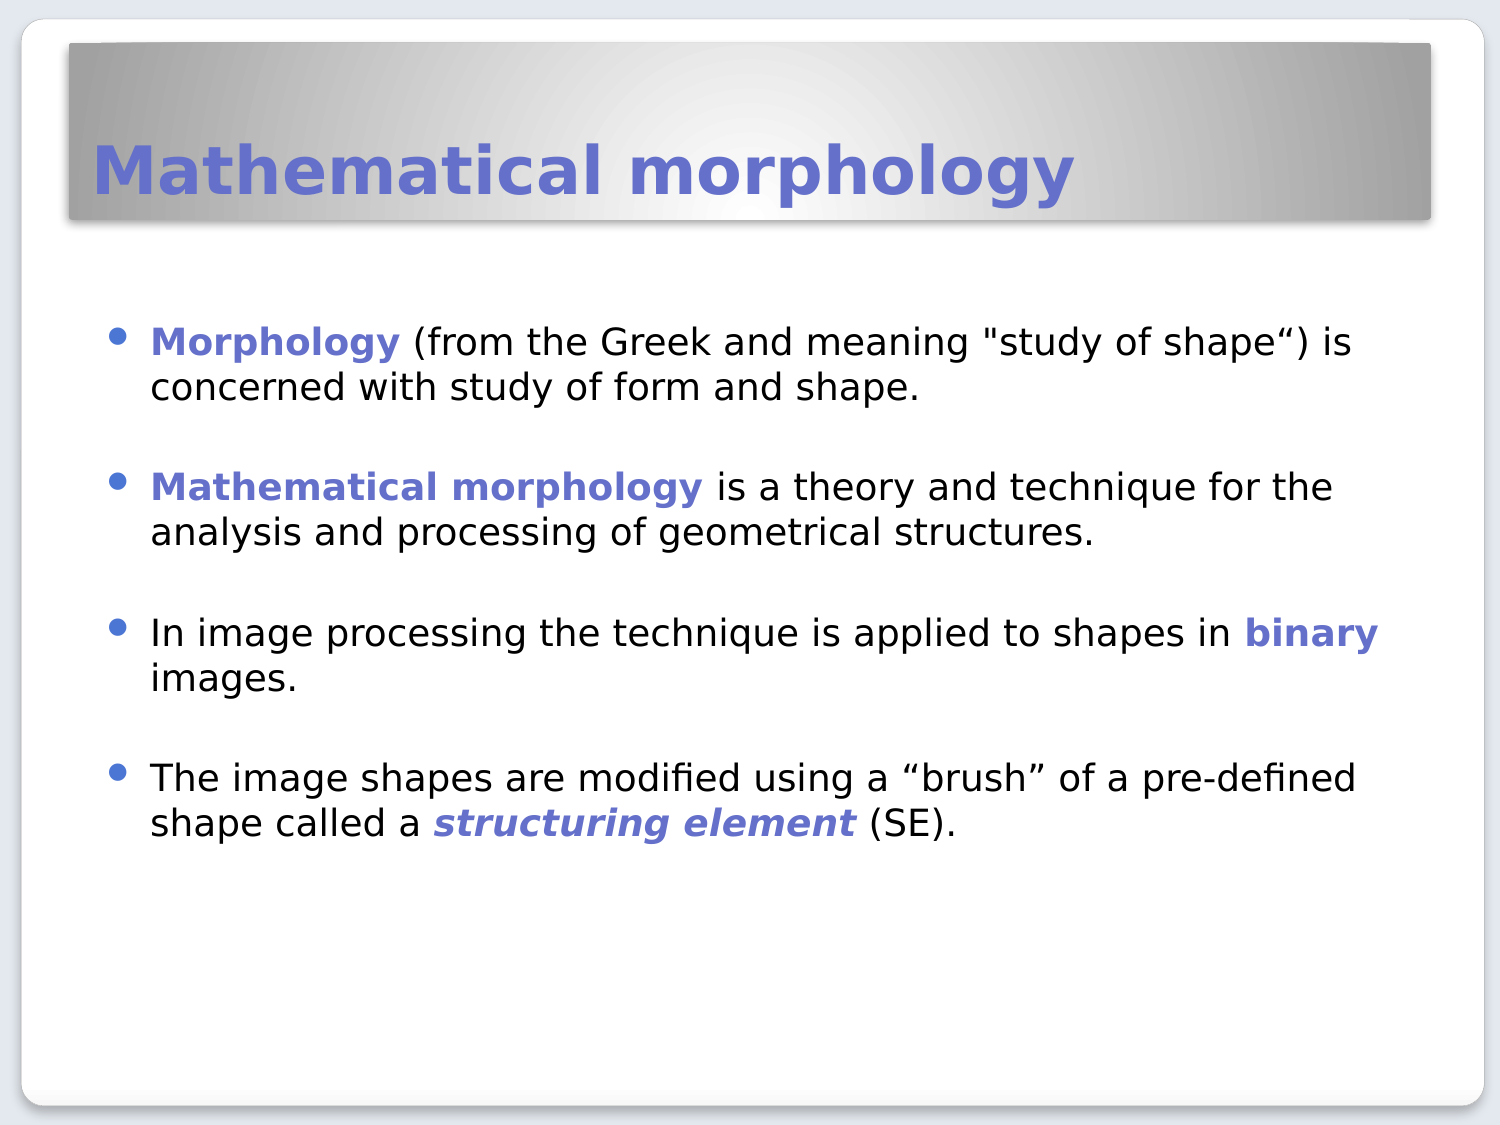

# Mathematical morphology
Morphology (from the Greek and meaning "study of shape“) is concerned with study of form and shape.

Mathematical morphology is a theory and technique for the analysis and processing of geometrical structures.

In image processing the technique is applied to shapes in binary images.

The image shapes are modified using a “brush” of a pre-defined shape called a structuring element (SE).